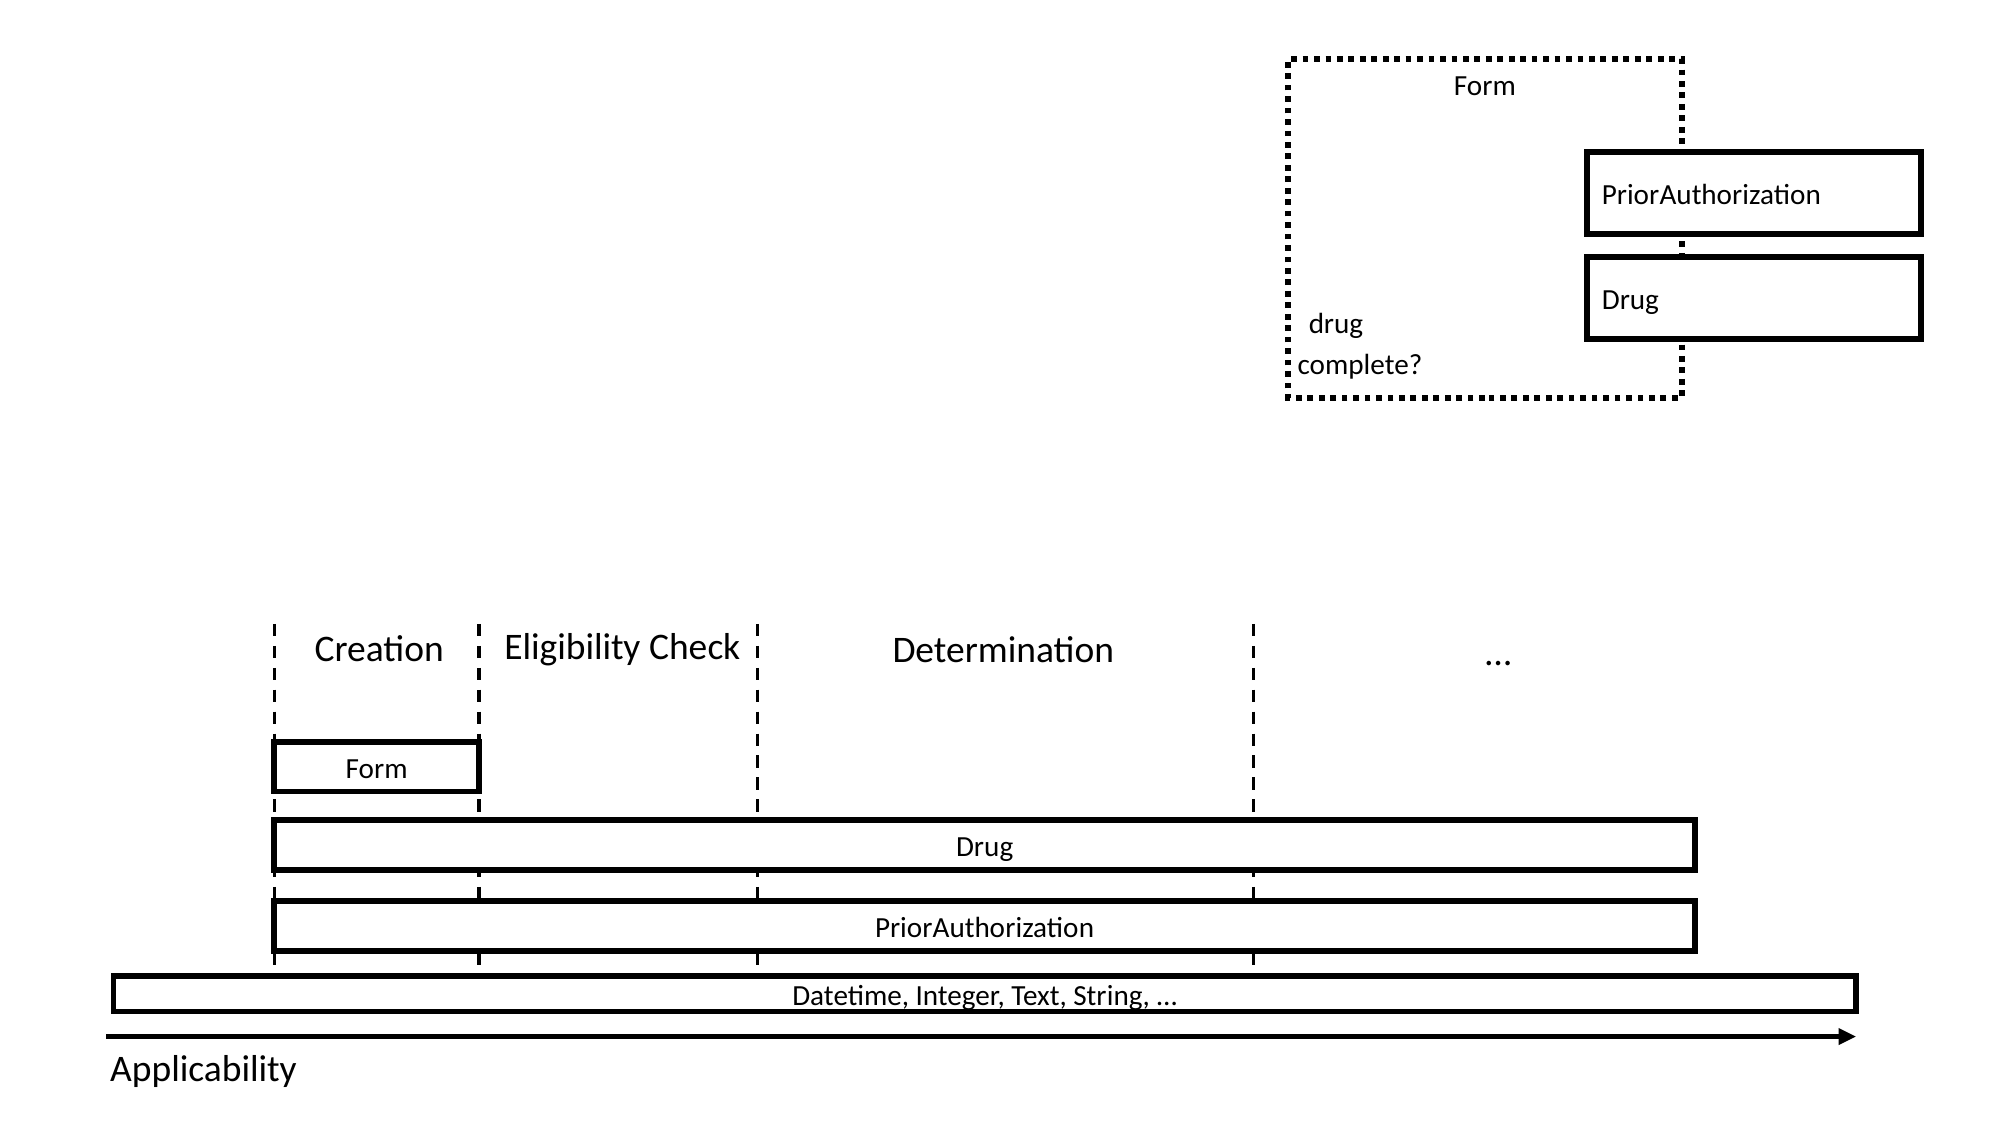

Form
PriorAuthorization
Drug
drug
complete?
Eligibility Check
Creation
Determination
…
Form
Drug
PriorAuthorization
Datetime, Integer, Text, String, …
Applicability